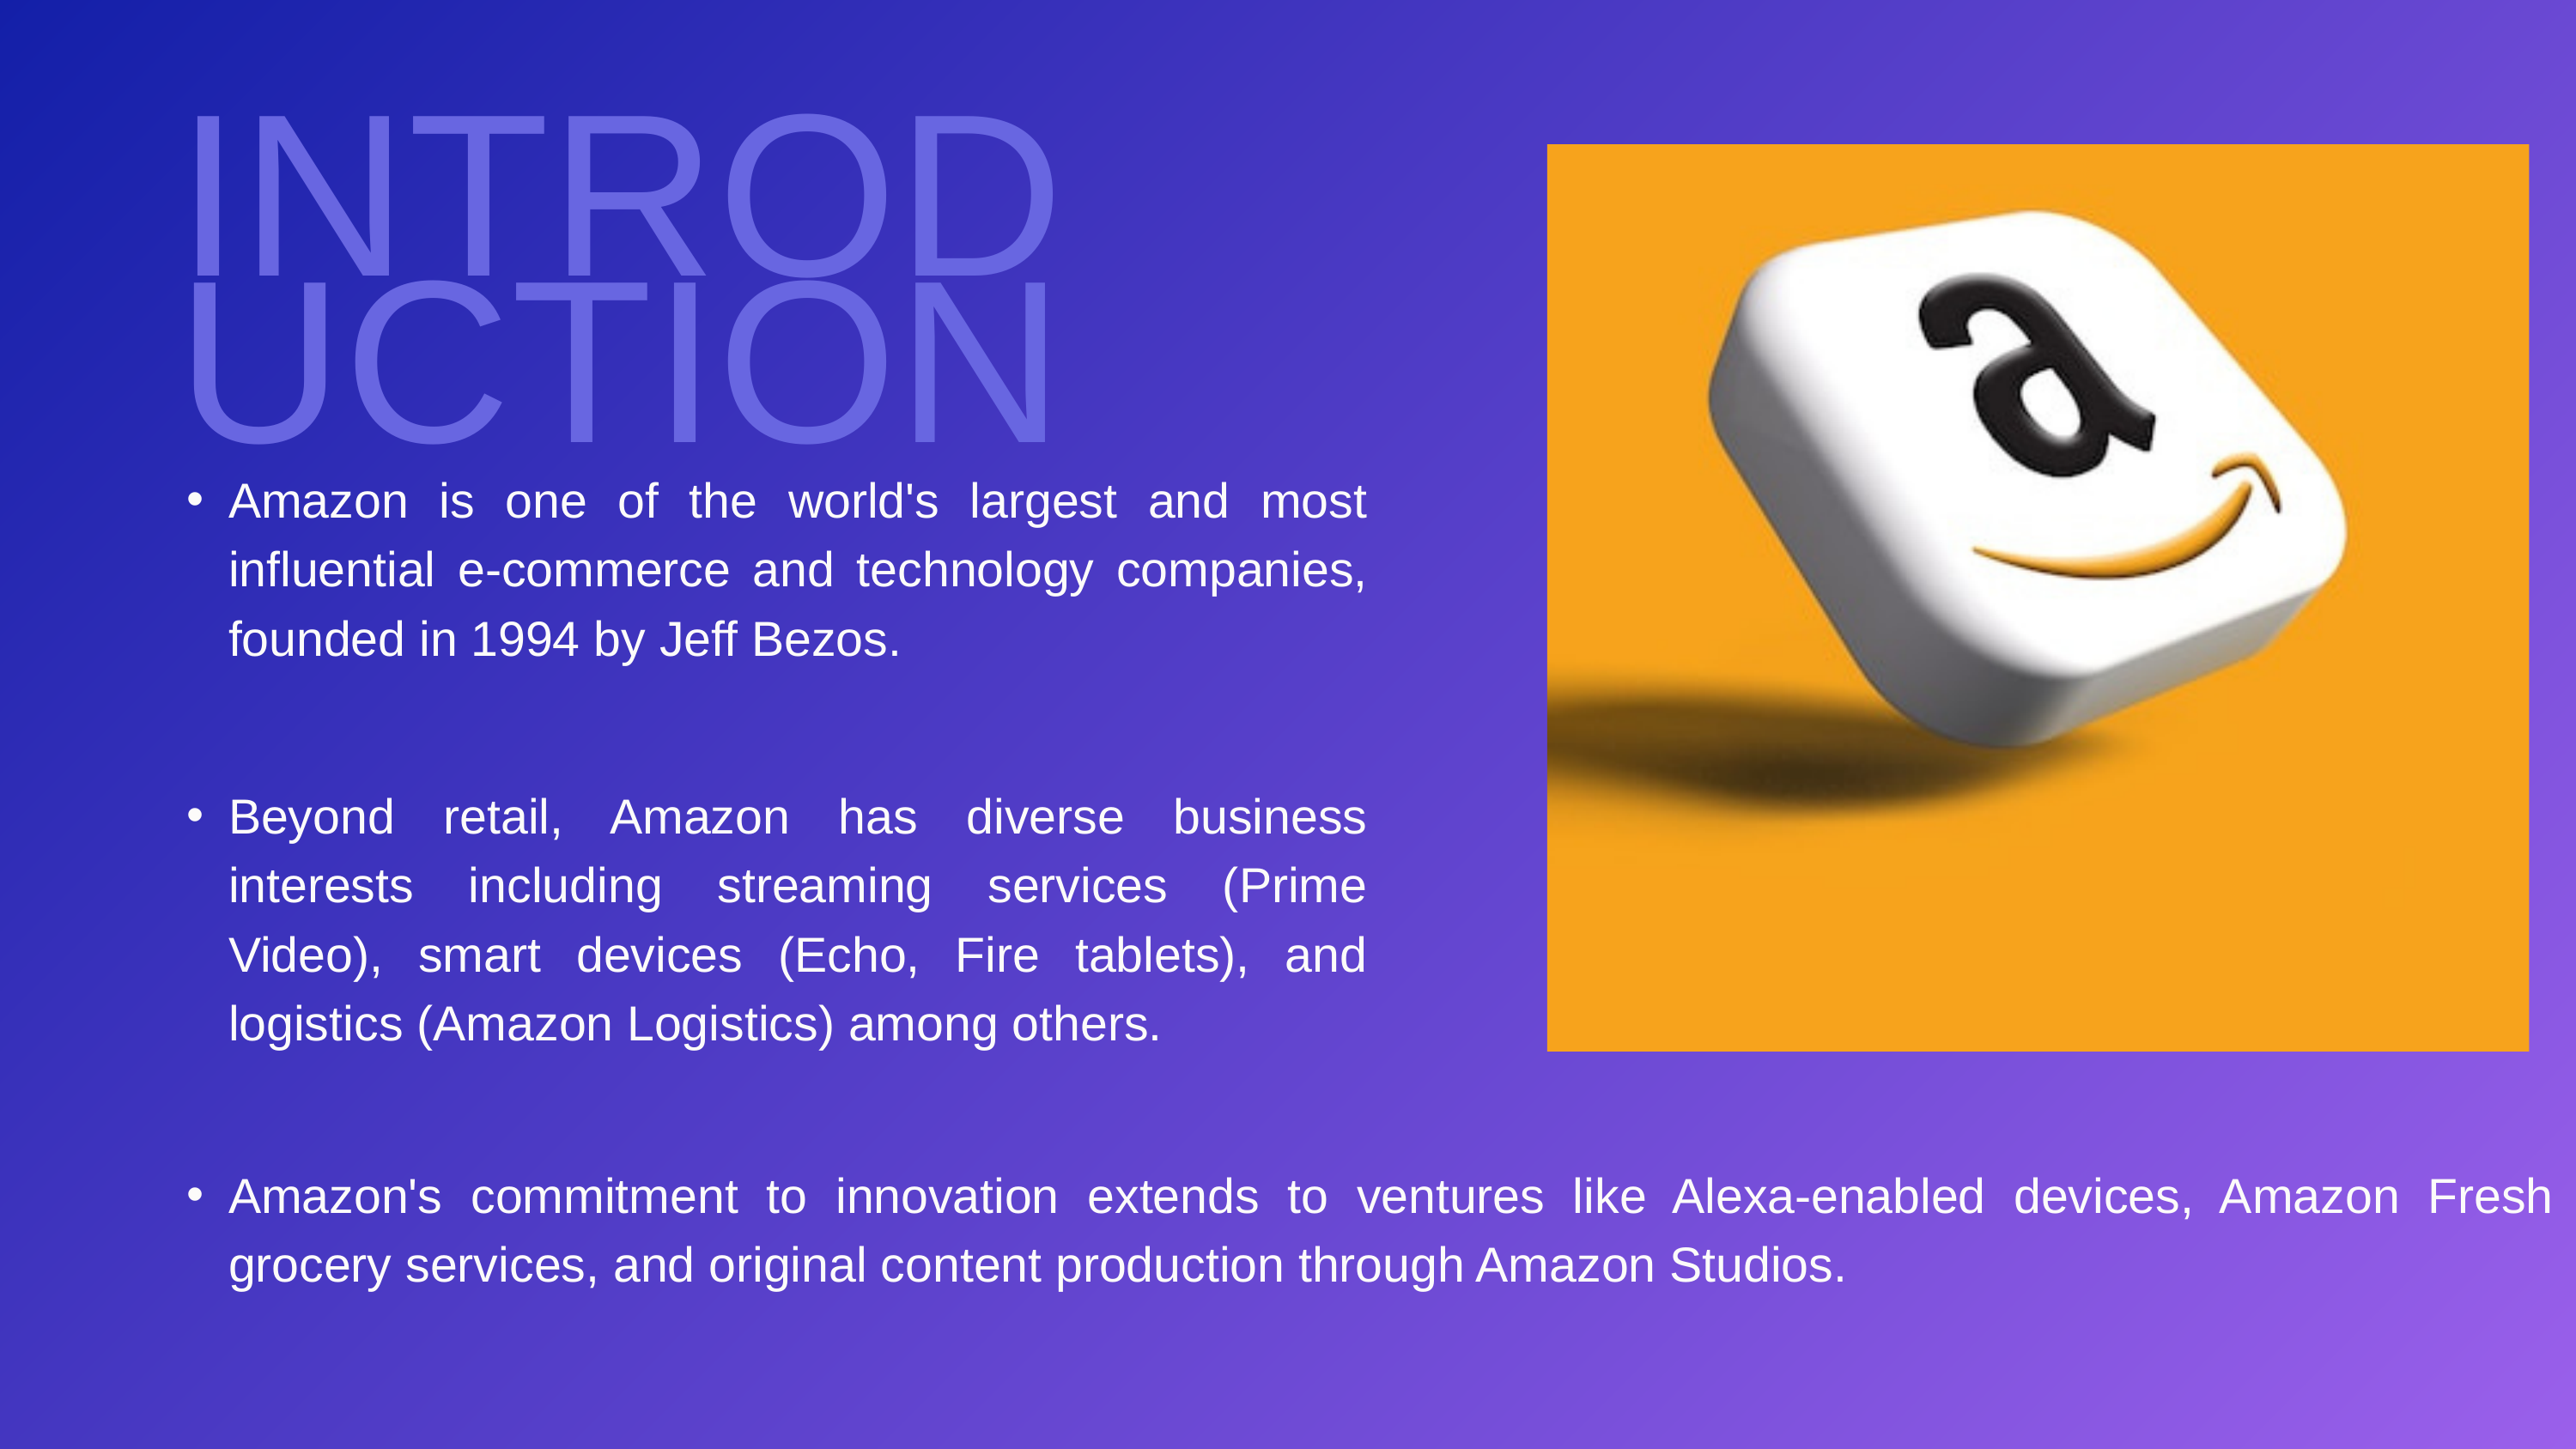

INTRODUCTION
Amazon is one of the world's largest and most influential e-commerce and technology companies, founded in 1994 by Jeff Bezos.
Beyond retail, Amazon has diverse business interests including streaming services (Prime Video), smart devices (Echo, Fire tablets), and logistics (Amazon Logistics) among others.
Amazon's commitment to innovation extends to ventures like Alexa-enabled devices, Amazon Fresh grocery services, and original content production through Amazon Studios.